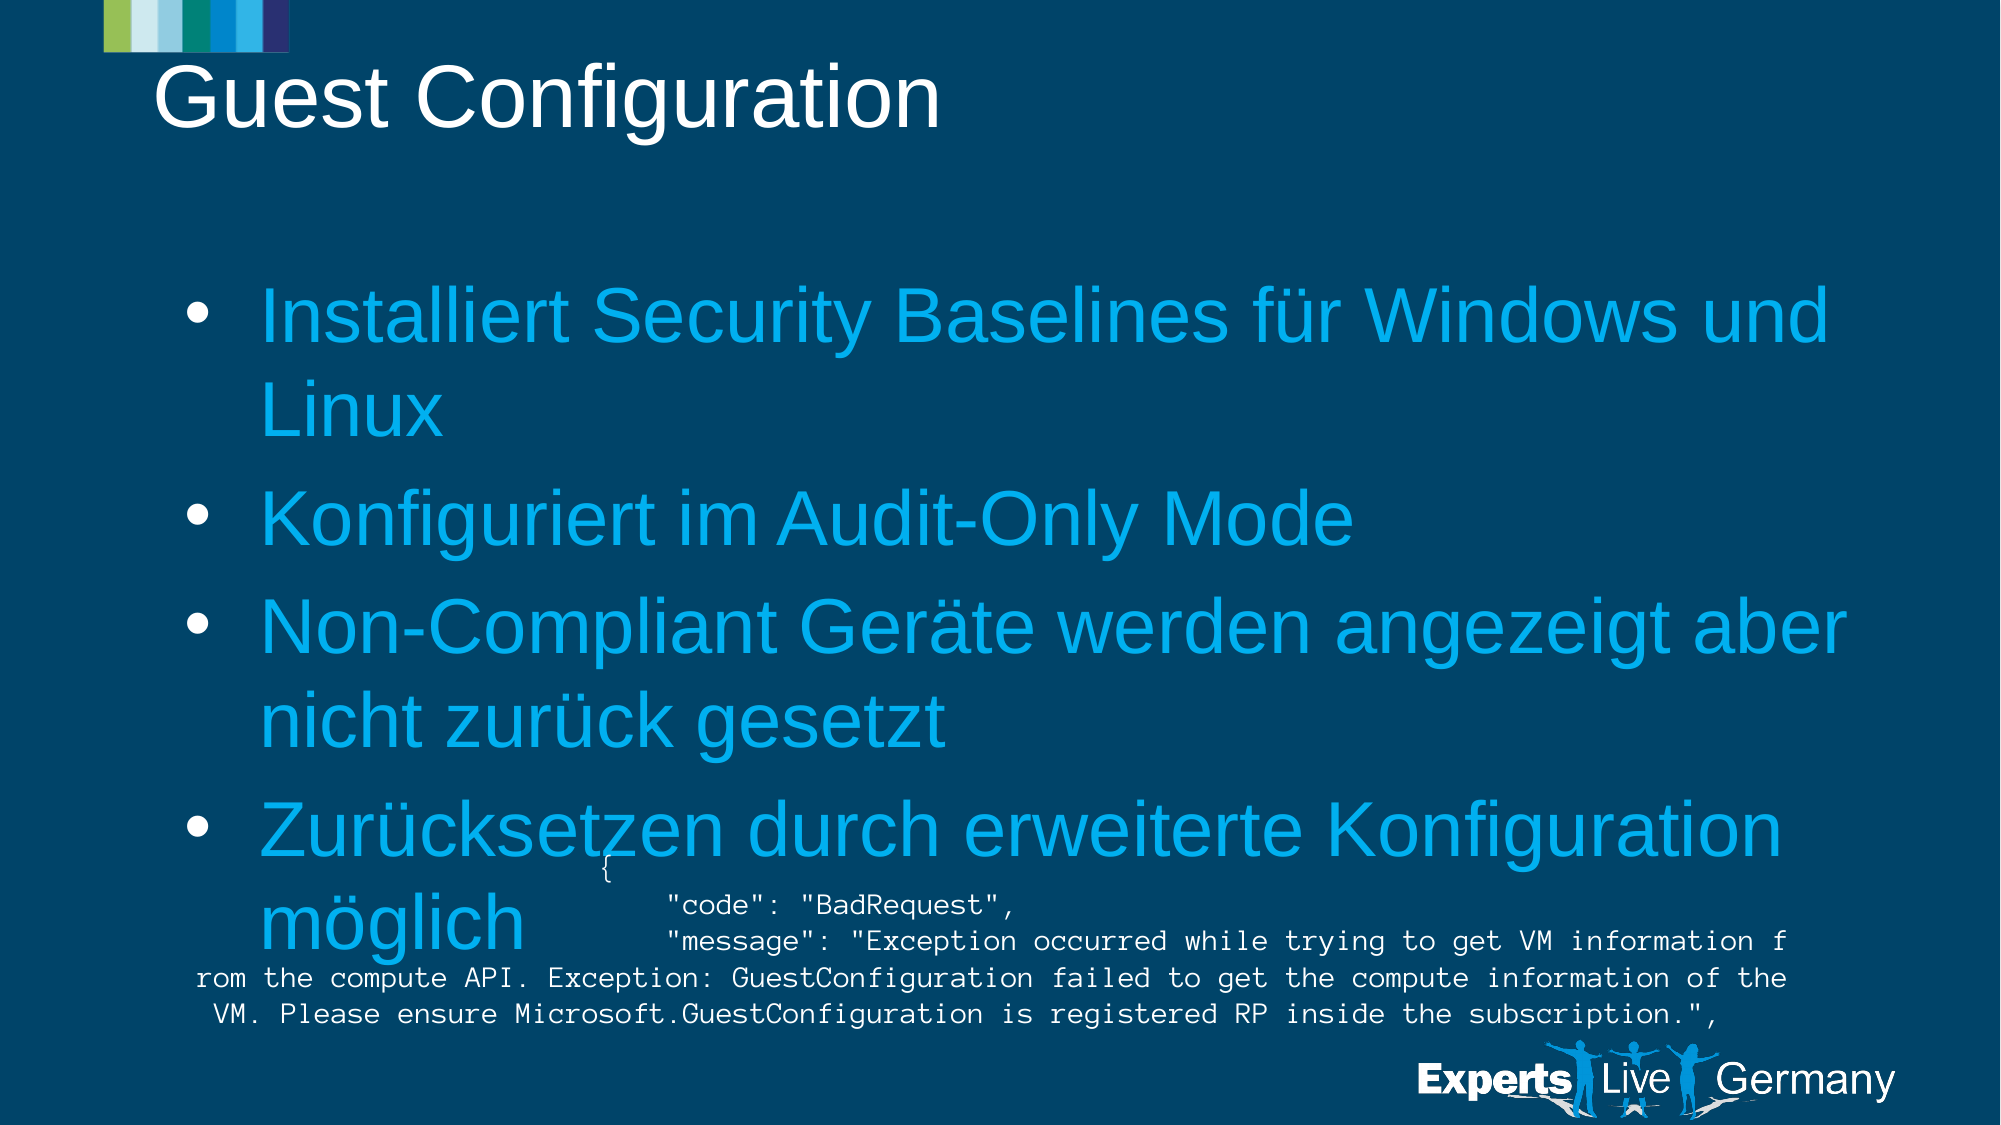

# Guest Configuration
Installiert Security Baselines für Windows und Linux
Konfiguriert im Audit-Only Mode
Non-Compliant Geräte werden angezeigt aber nicht zurück gesetzt
Zurücksetzen durch erweiterte Konfiguration möglich
                        {
                            "code": "BadRequest",
                            "message": "Exception occurred while trying to get VM information from the compute API. Exception: GuestConfiguration failed to get the compute information of the VM. Please ensure Microsoft.GuestConfiguration is registered RP inside the subscription.",